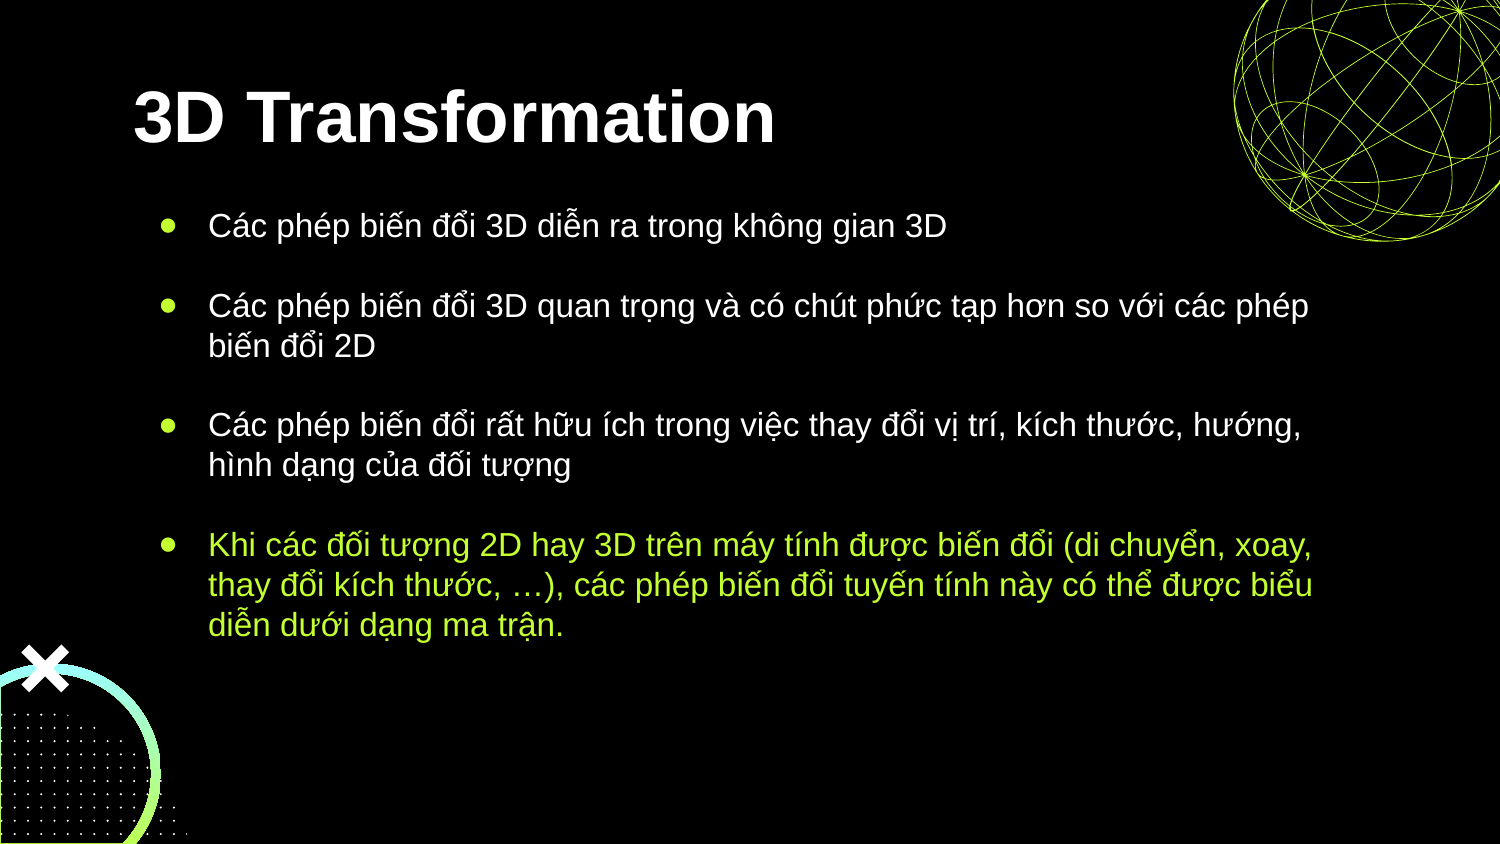

# 3D Transformation
Các phép biến đổi 3D diễn ra trong không gian 3D

Các phép biến đổi 3D quan trọng và có chút phức tạp hơn so với các phép biến đổi 2D

Các phép biến đổi rất hữu ích trong việc thay đổi vị trí, kích thước, hướng, hình dạng của đối tượng

Khi các đối tượng 2D hay 3D trên máy tính được biến đổi (di chuyển, xoay, thay đổi kích thước, …), các phép biến đổi tuyến tính này có thể được biểu diễn dưới dạng ma trận.